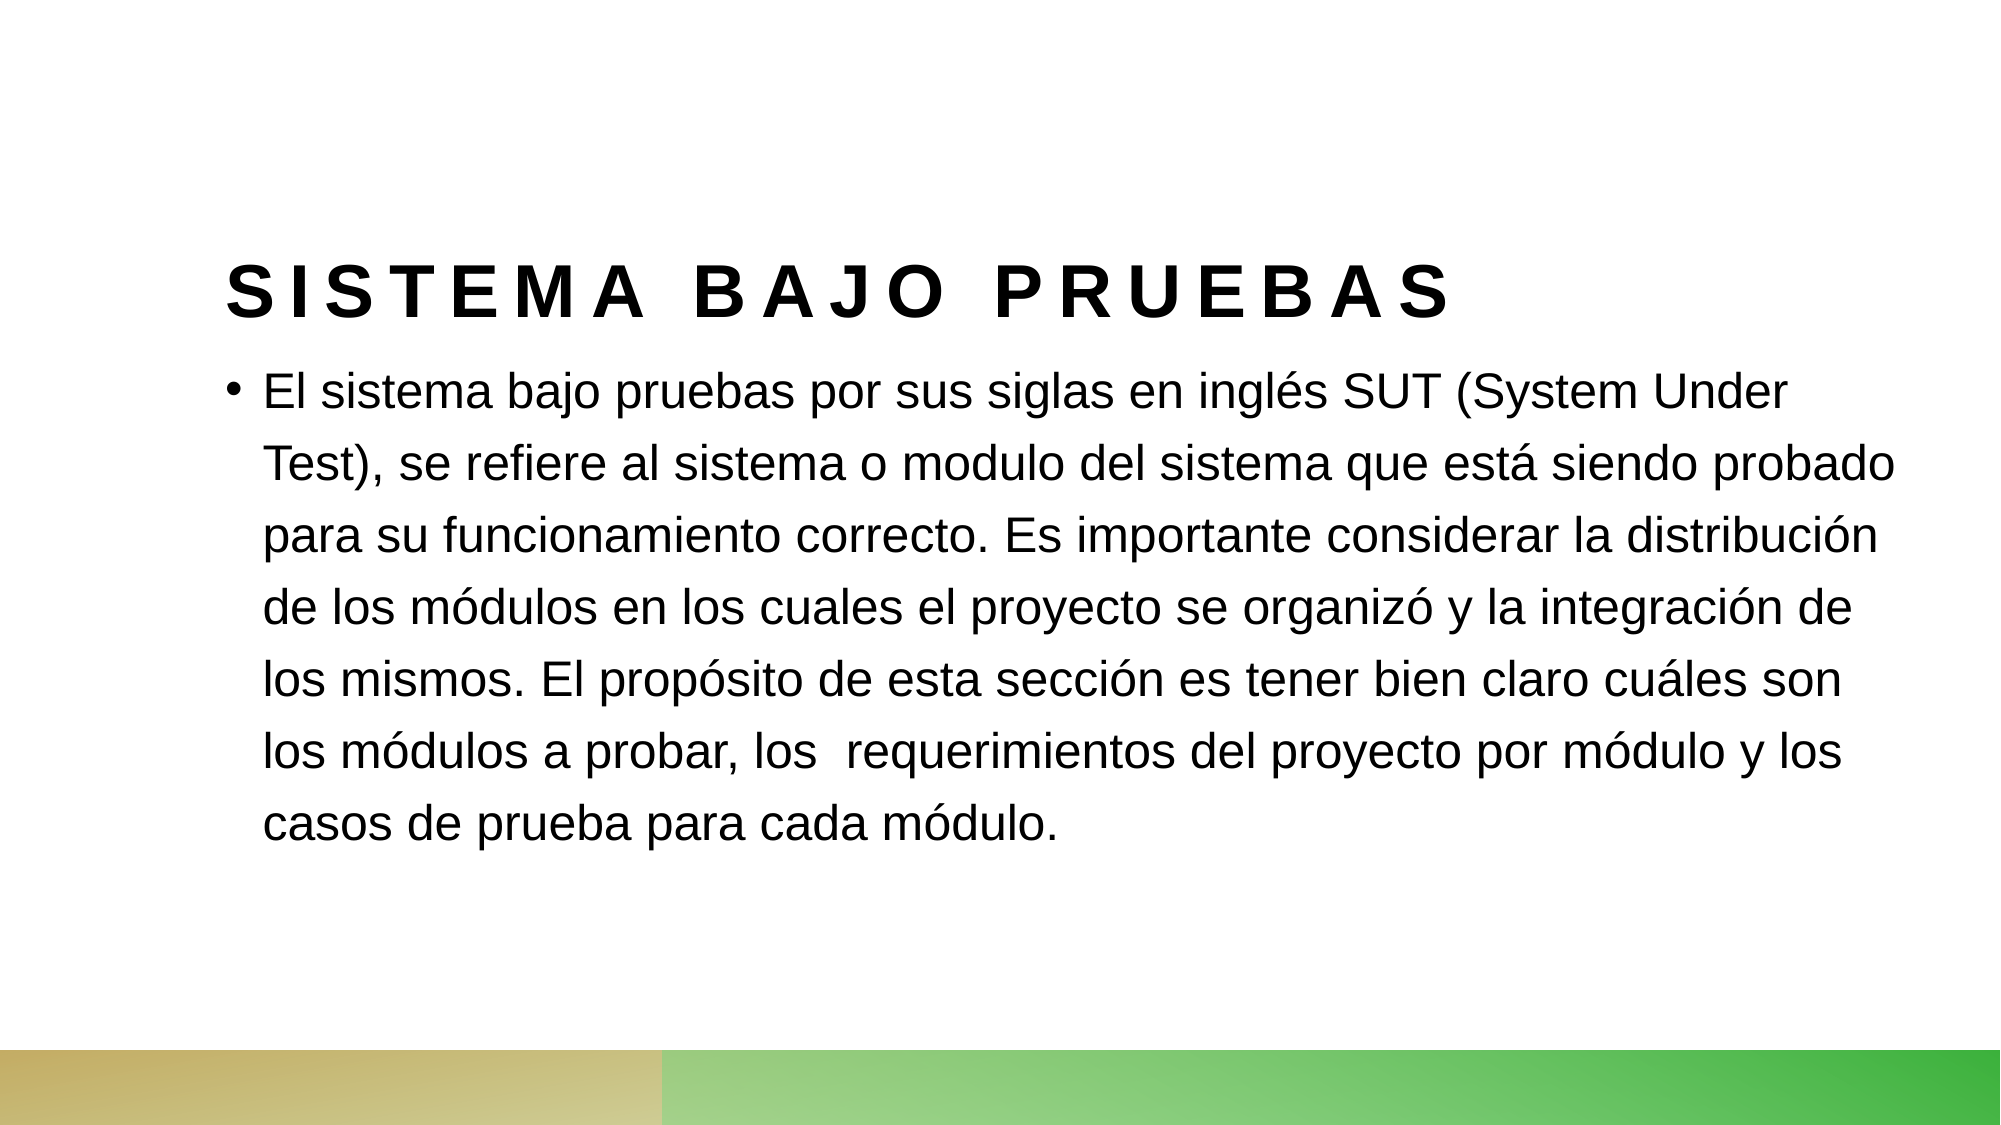

# Sistema bajo pruebas
El sistema bajo pruebas por sus siglas en inglés SUT (System Under Test), se refiere al sistema o modulo del sistema que está siendo probado para su funcionamiento correcto. Es importante considerar la distribución de los módulos en los cuales el proyecto se organizó y la integración de los mismos. El propósito de esta sección es tener bien claro cuáles son los módulos a probar, los  requerimientos del proyecto por módulo y los casos de prueba para cada módulo.